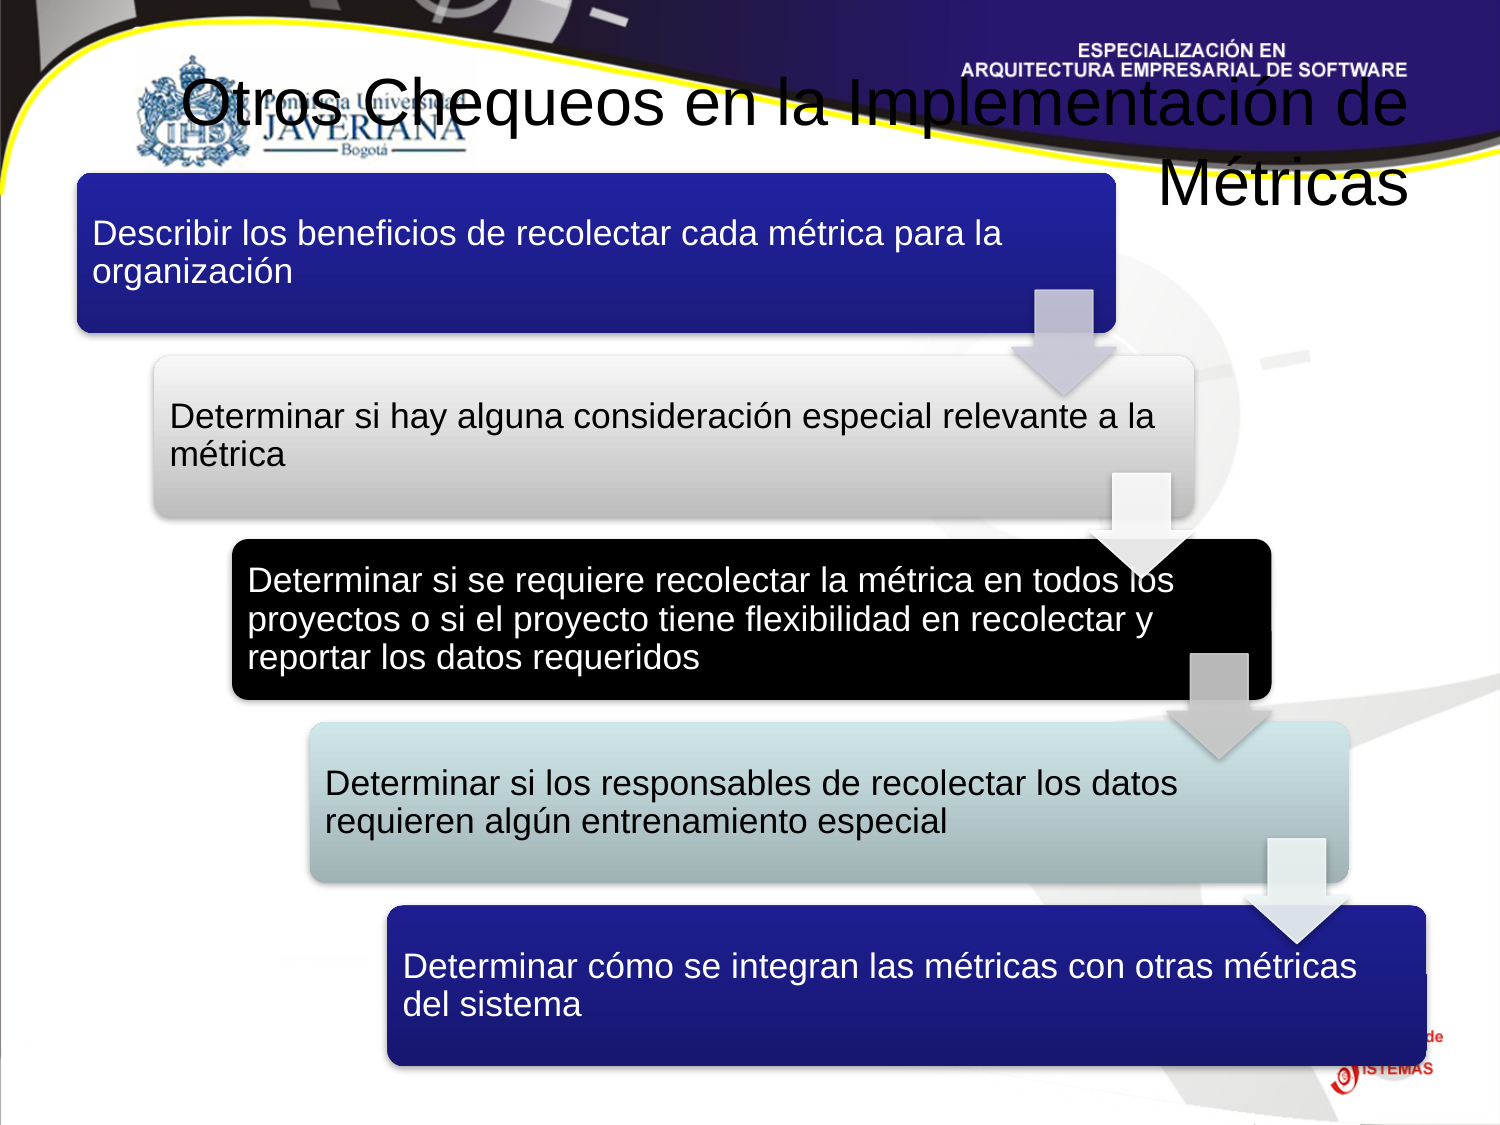

# Otros Chequeos en la Implementación de Métricas
Describir los beneficios de recolectar cada métrica para la organización
Determinar si hay alguna consideración especial relevante a la métrica
Determinar si se requiere recolectar la métrica en todos los proyectos o si el proyecto tiene flexibilidad en recolectar y reportar los datos requeridos
Determinar si los responsables de recolectar los datos requieren algún entrenamiento especial
Determinar cómo se integran las métricas con otras métricas del sistema